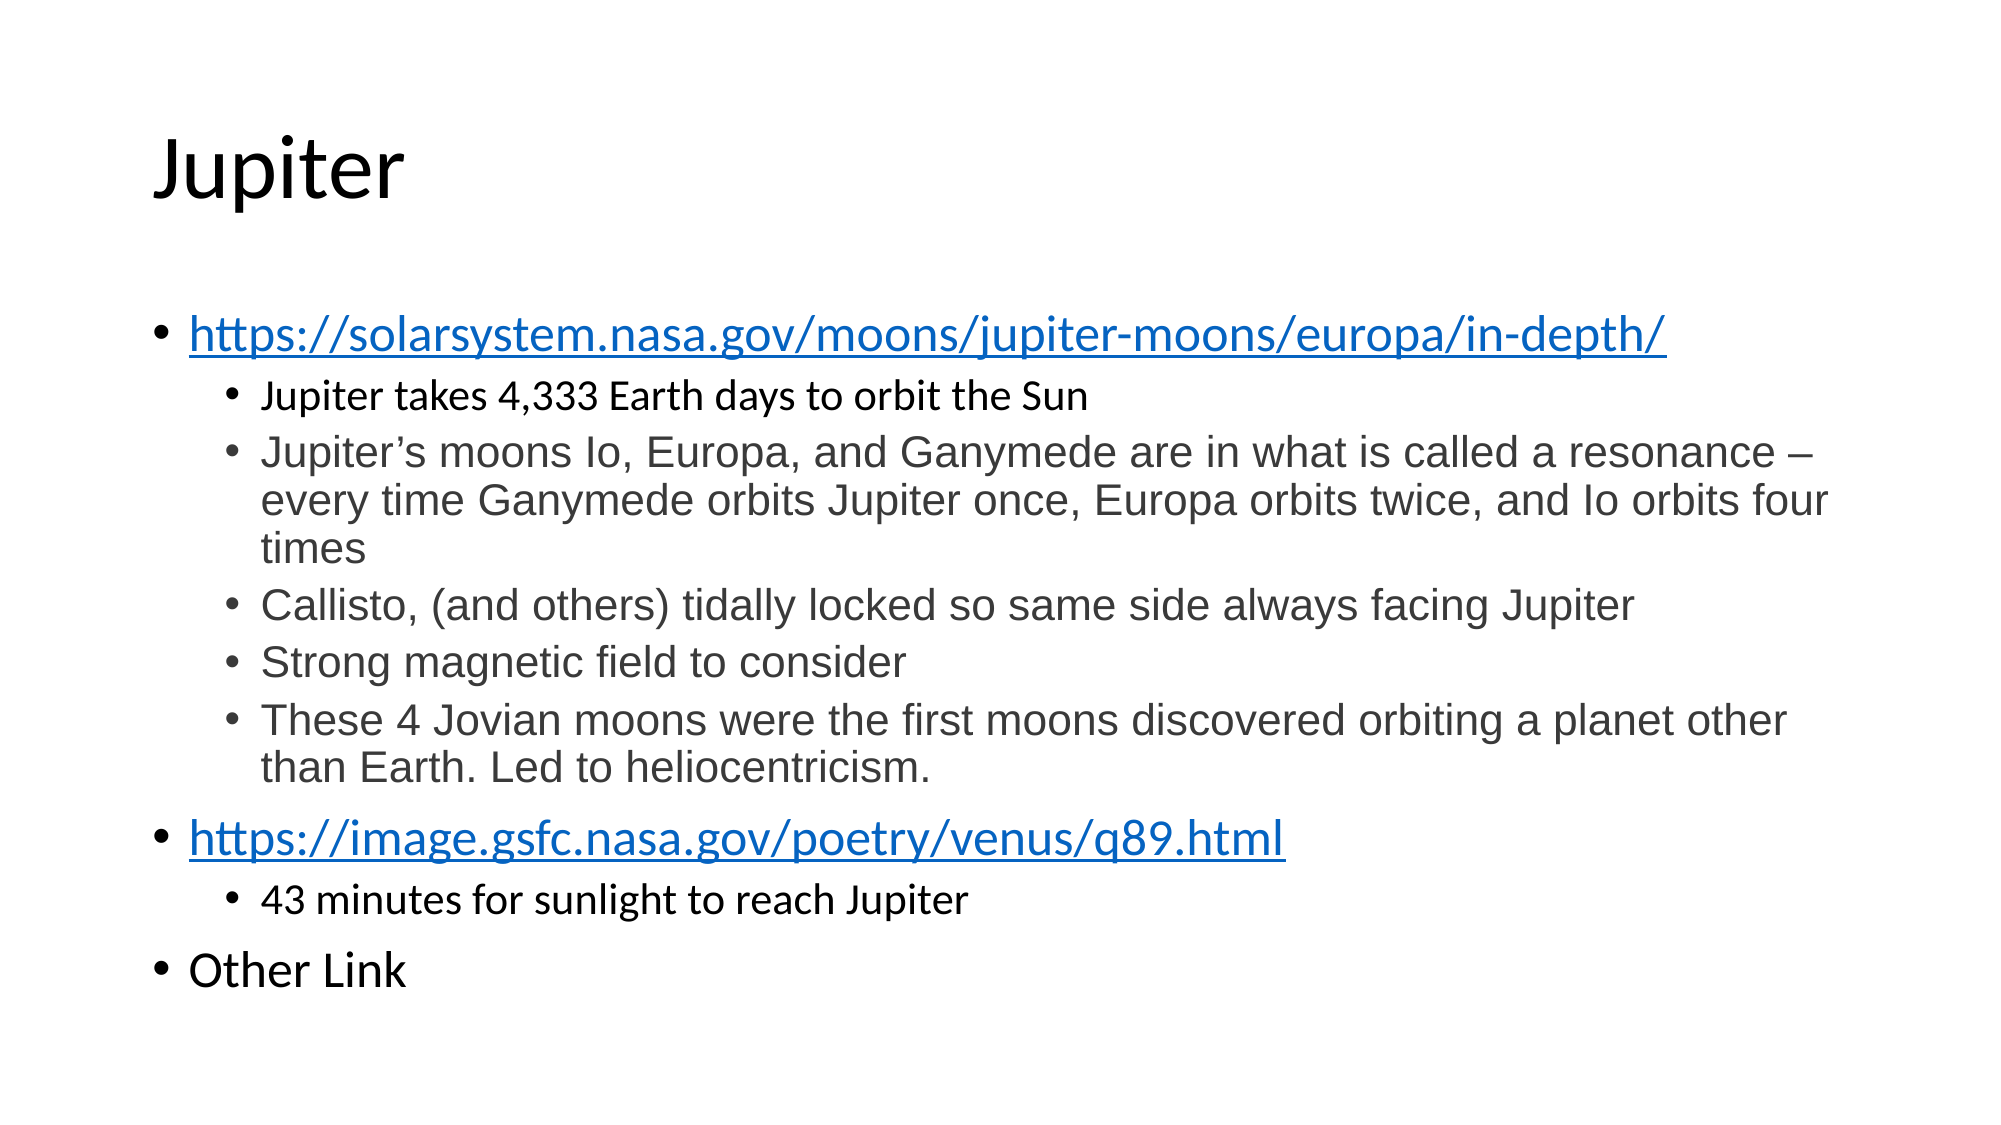

# Jupiter
https://solarsystem.nasa.gov/moons/jupiter-moons/europa/in-depth/
Jupiter takes 4,333 Earth days to orbit the Sun
Jupiter’s moons Io, Europa, and Ganymede are in what is called a resonance – every time Ganymede orbits Jupiter once, Europa orbits twice, and Io orbits four times
Callisto, (and others) tidally locked so same side always facing Jupiter
Strong magnetic field to consider
These 4 Jovian moons were the first moons discovered orbiting a planet other than Earth. Led to heliocentricism.
https://image.gsfc.nasa.gov/poetry/venus/q89.html
43 minutes for sunlight to reach Jupiter
Other Link